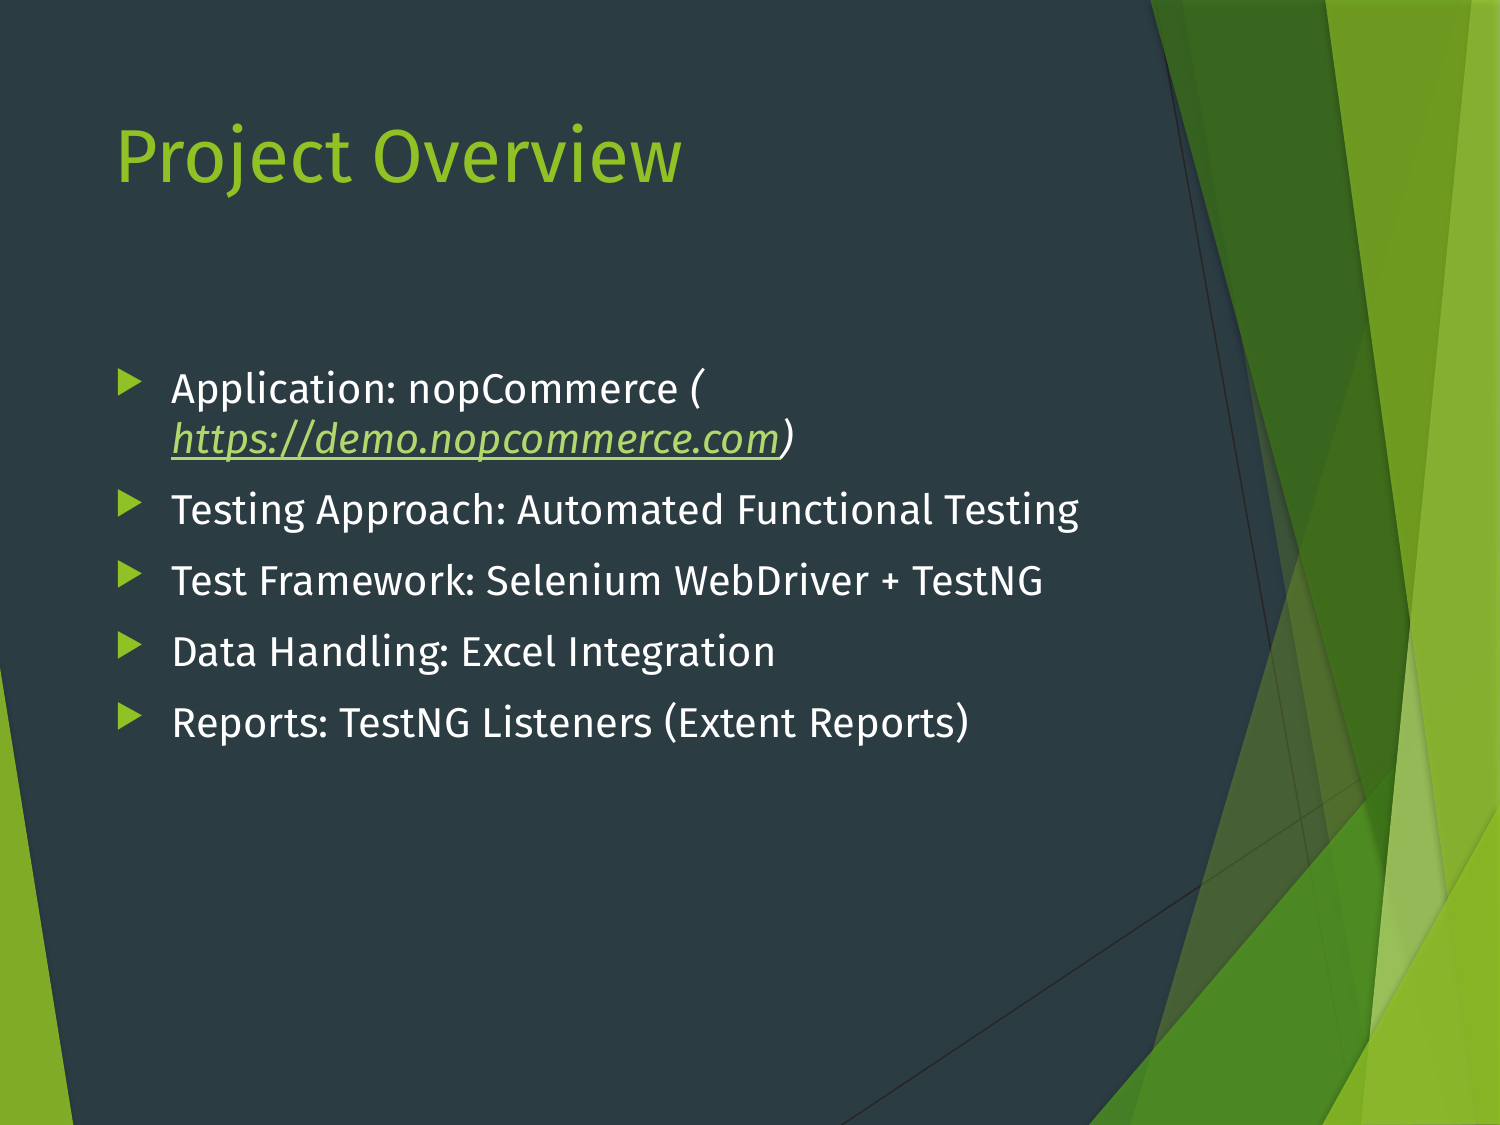

# Project Overview
Application: nopCommerce (https://demo.nopcommerce.com)
Testing Approach: Automated Functional Testing
Test Framework: Selenium WebDriver + TestNG
Data Handling: Excel Integration
Reports: TestNG Listeners (Extent Reports)